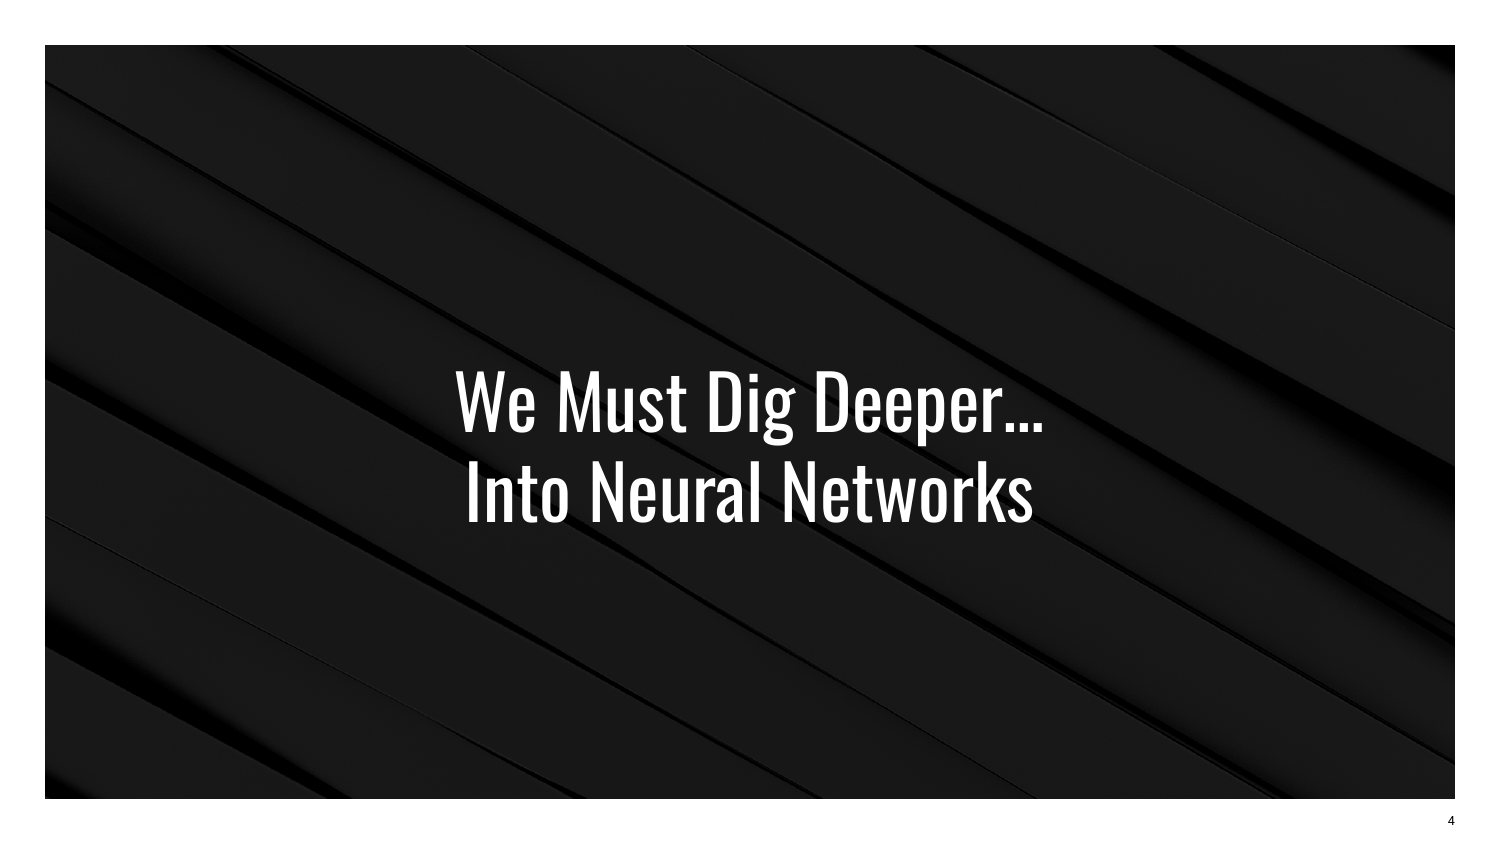

# We Must Dig Deeper… Into Neural Networks

4